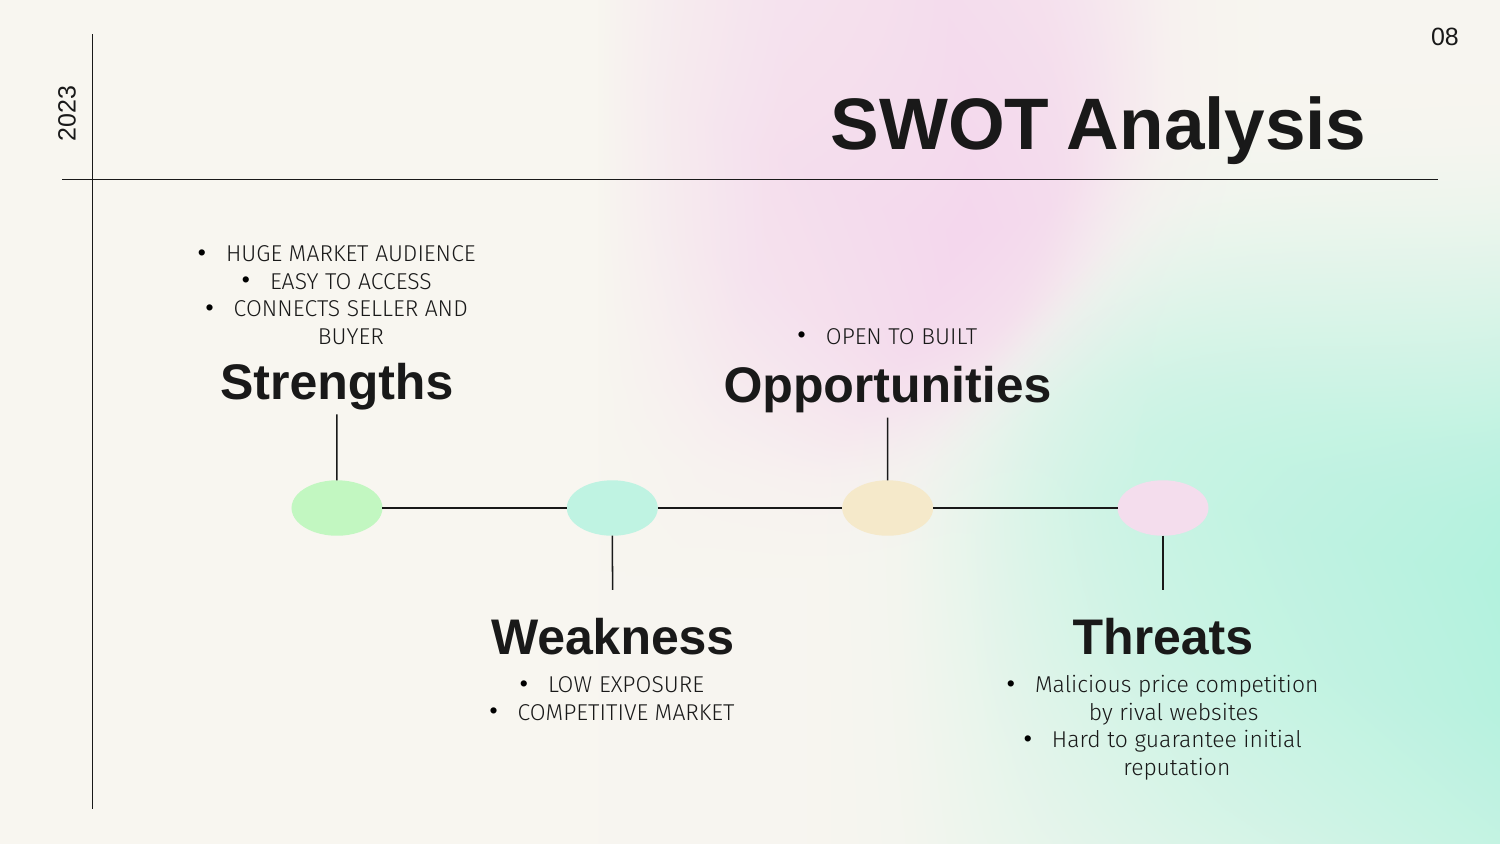

08
# SWOT Analysis
2023
HUGE MARKET AUDIENCE
EASY TO ACCESS
CONNECTS SELLER AND BUYER
OPEN TO BUILT
Strengths
Opportunities

Weakness
Threats
Malicious price competition by rival websites
Hard to guarantee initial reputation

LOW EXPOSURE
COMPETITIVE MARKET